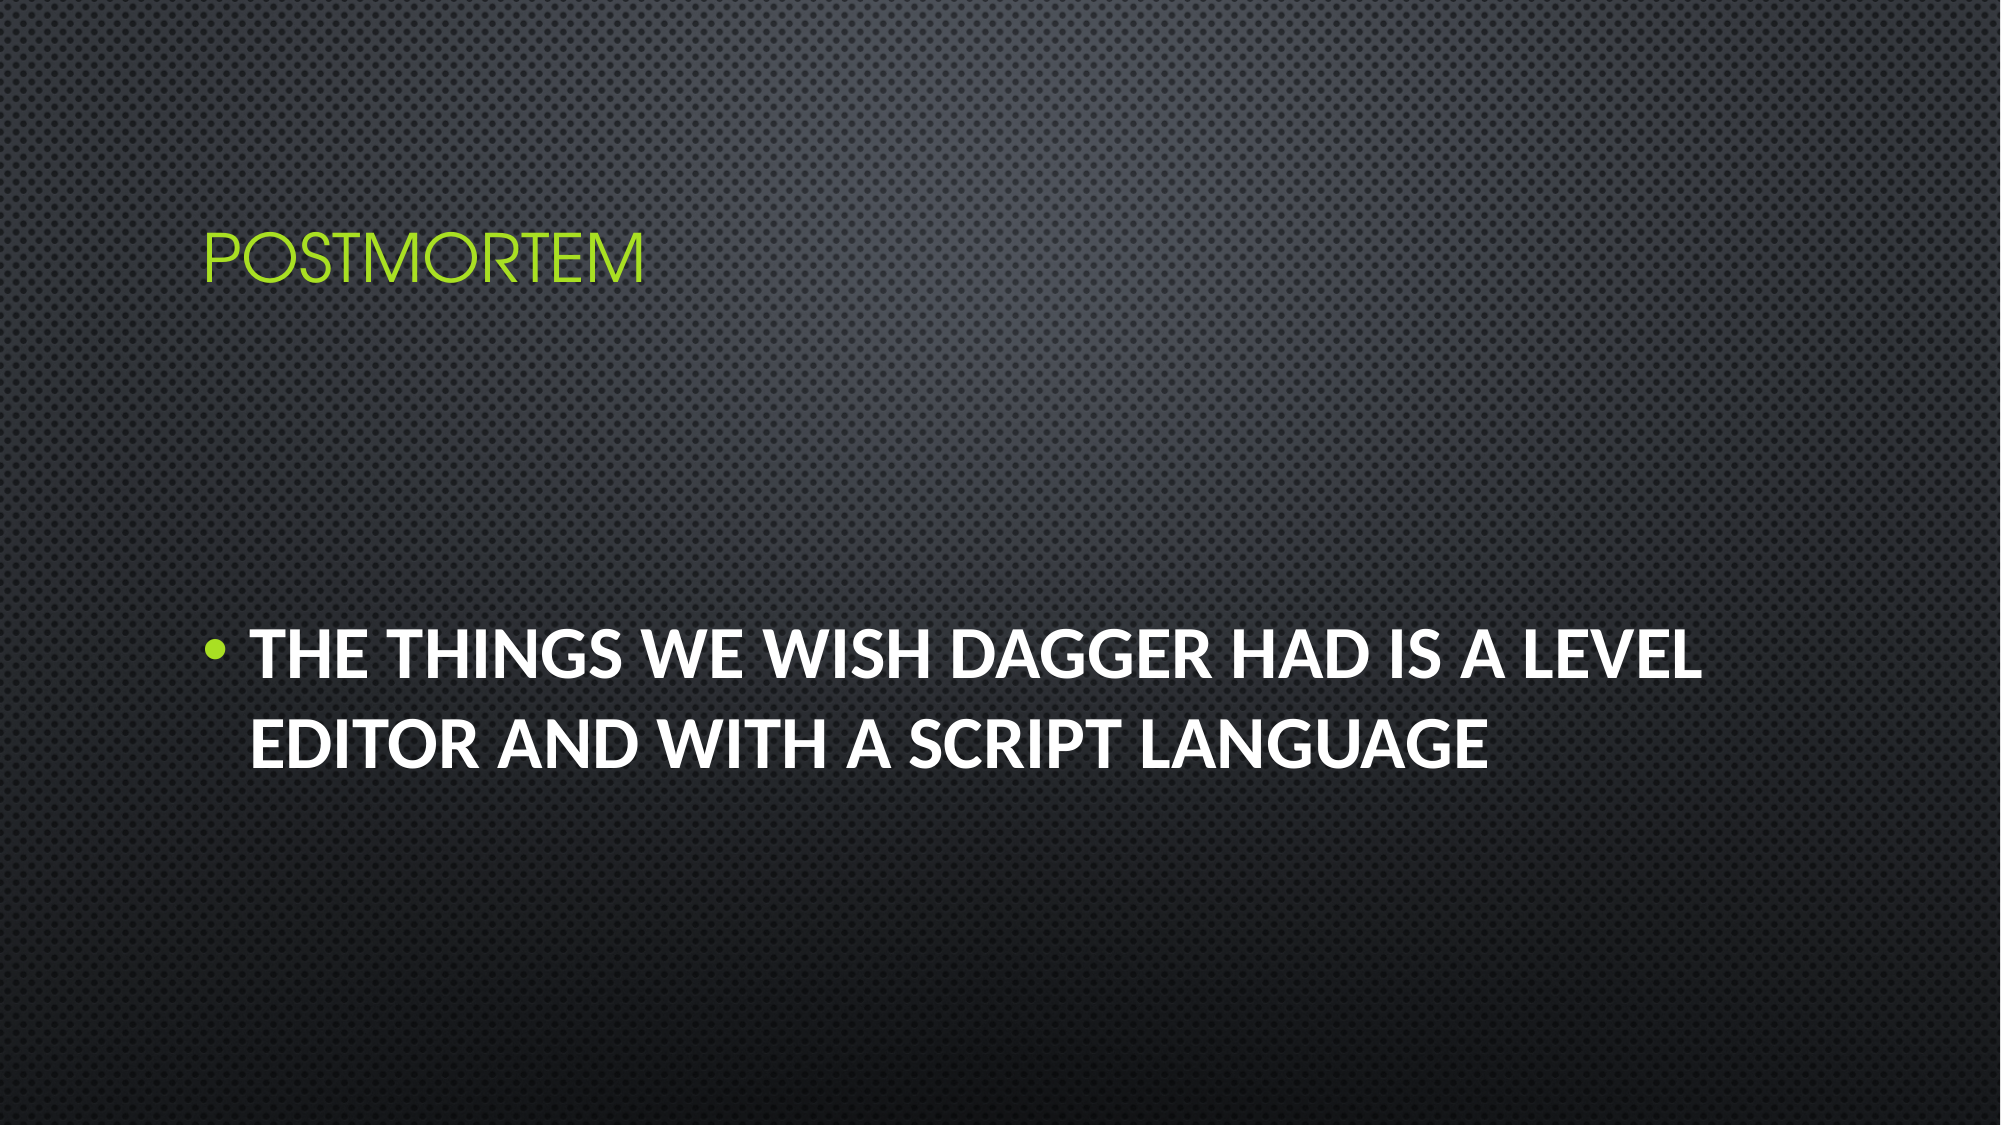

# Postmortem
The things we wish Dagger had is a level editor and with a script language